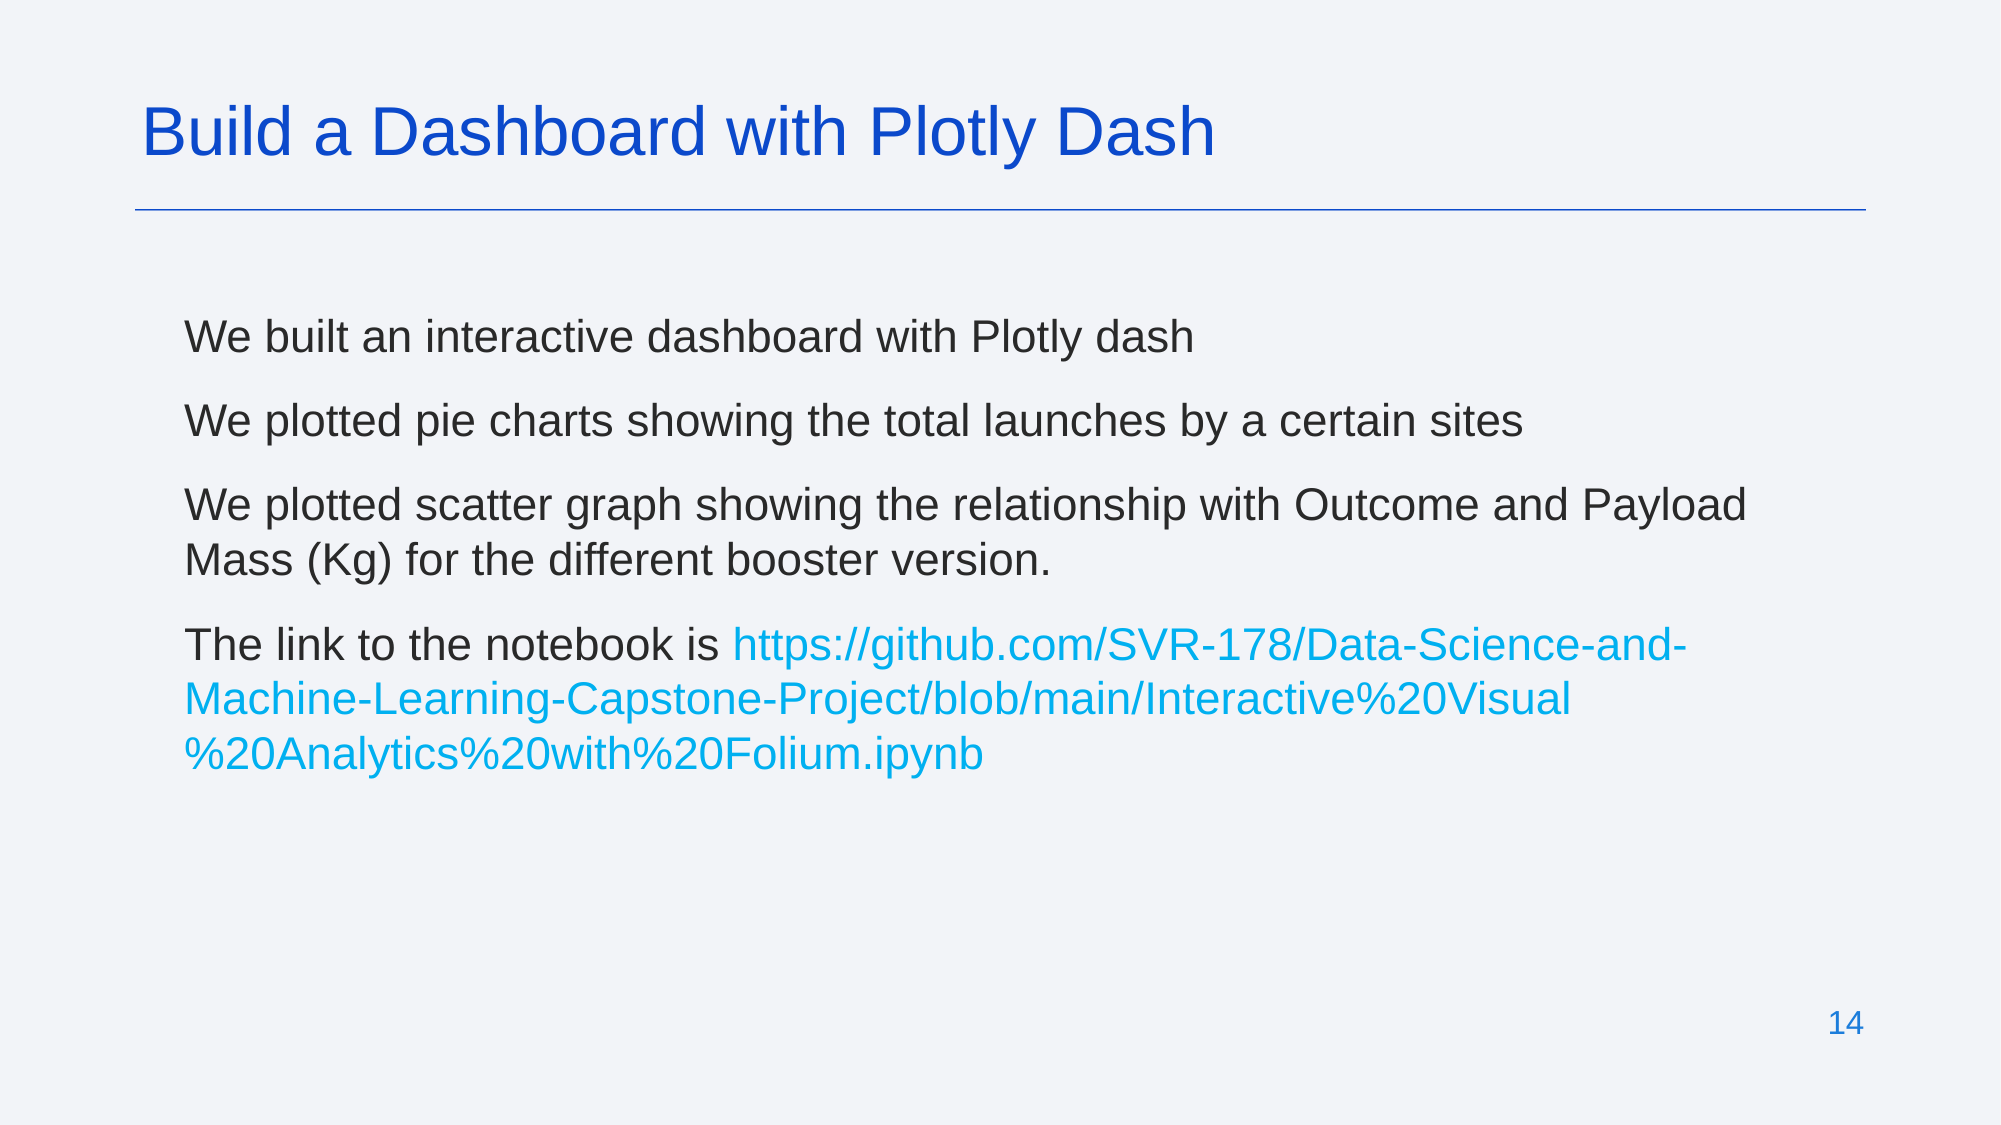

Build a Dashboard with Plotly Dash
We built an interactive dashboard with Plotly dash
We plotted pie charts showing the total launches by a certain sites
We plotted scatter graph showing the relationship with Outcome and Payload Mass (Kg) for the different booster version.
The link to the notebook is https://github.com/SVR-178/Data-Science-and-Machine-Learning-Capstone-Project/blob/main/Interactive%20Visual%20Analytics%20with%20Folium.ipynb
14